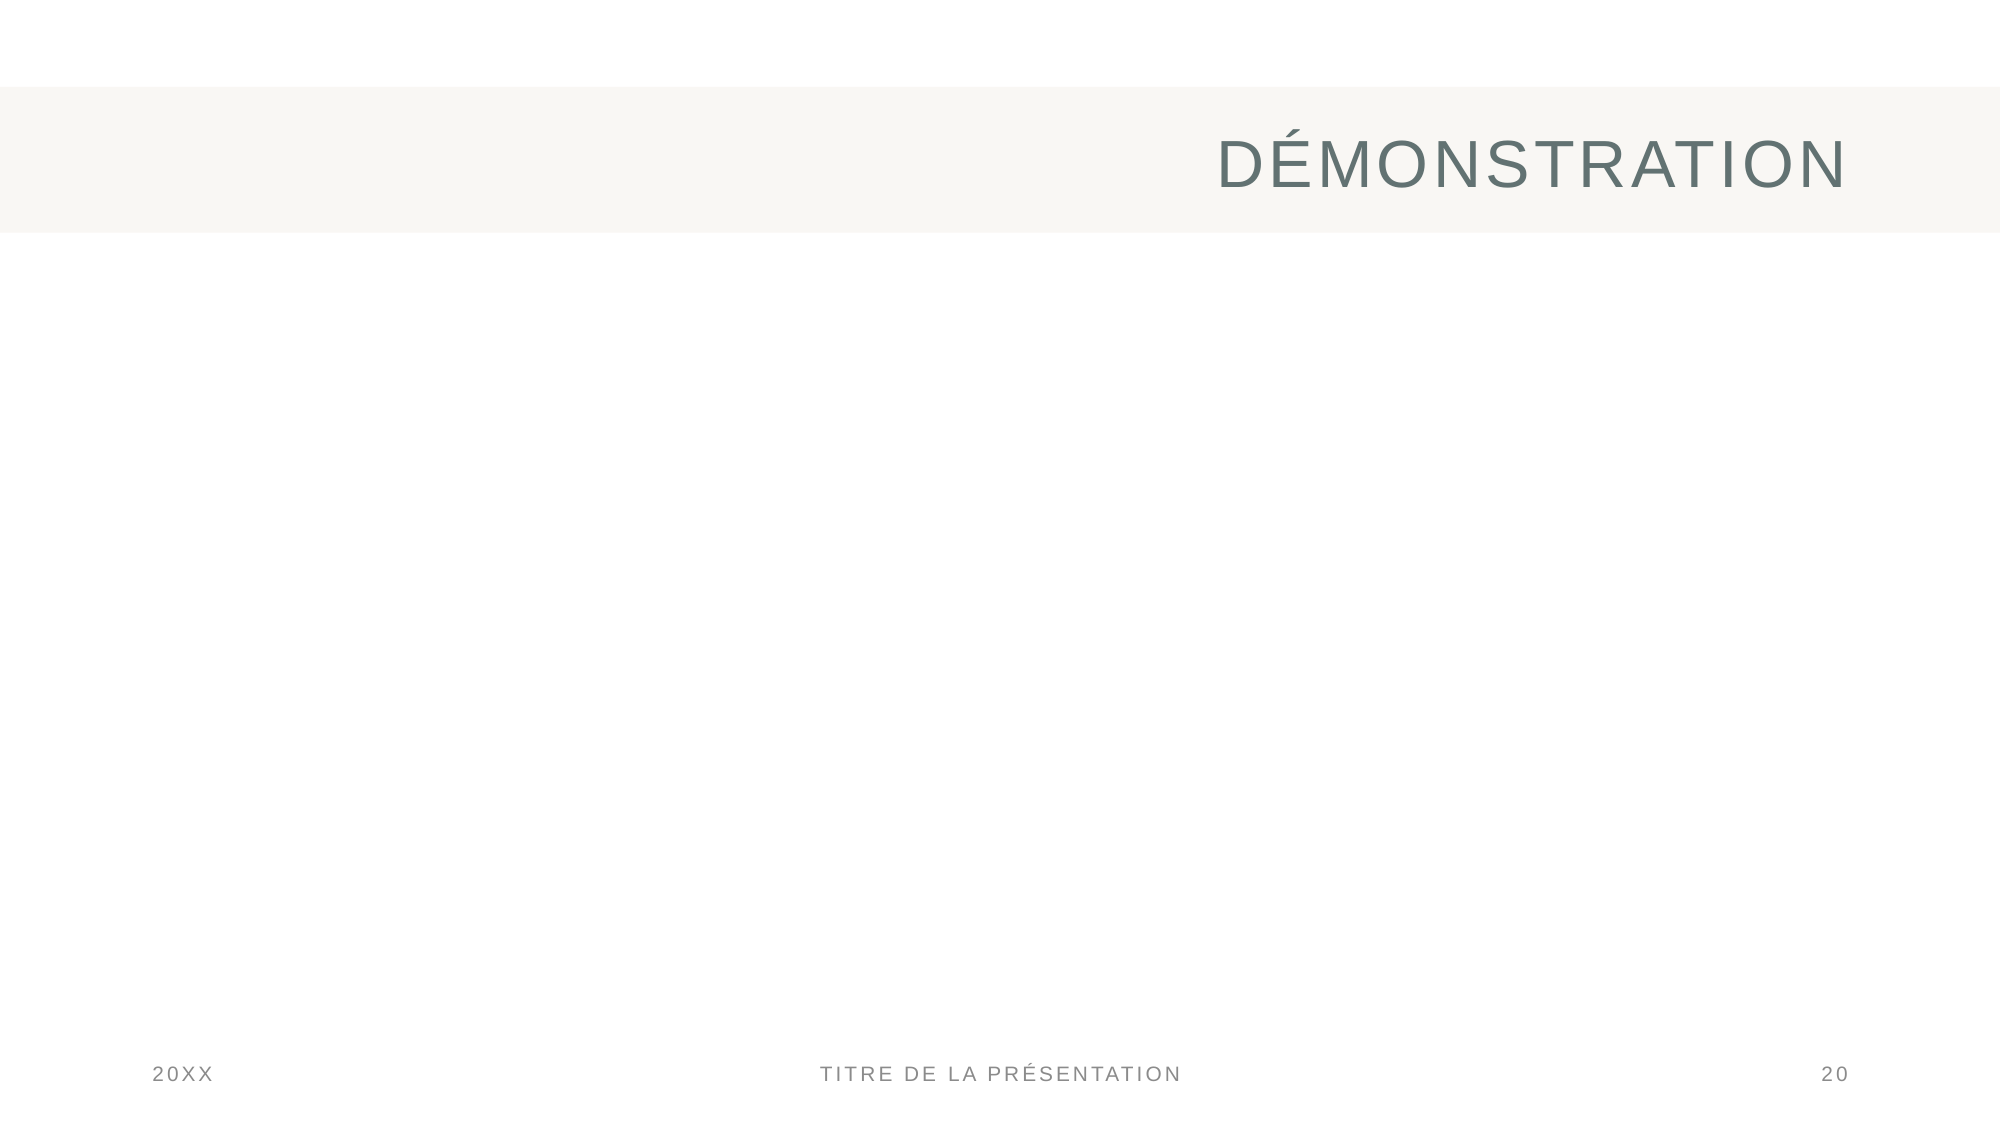

# Démonstration
20XX
TITRE DE LA PRÉSENTATION
20